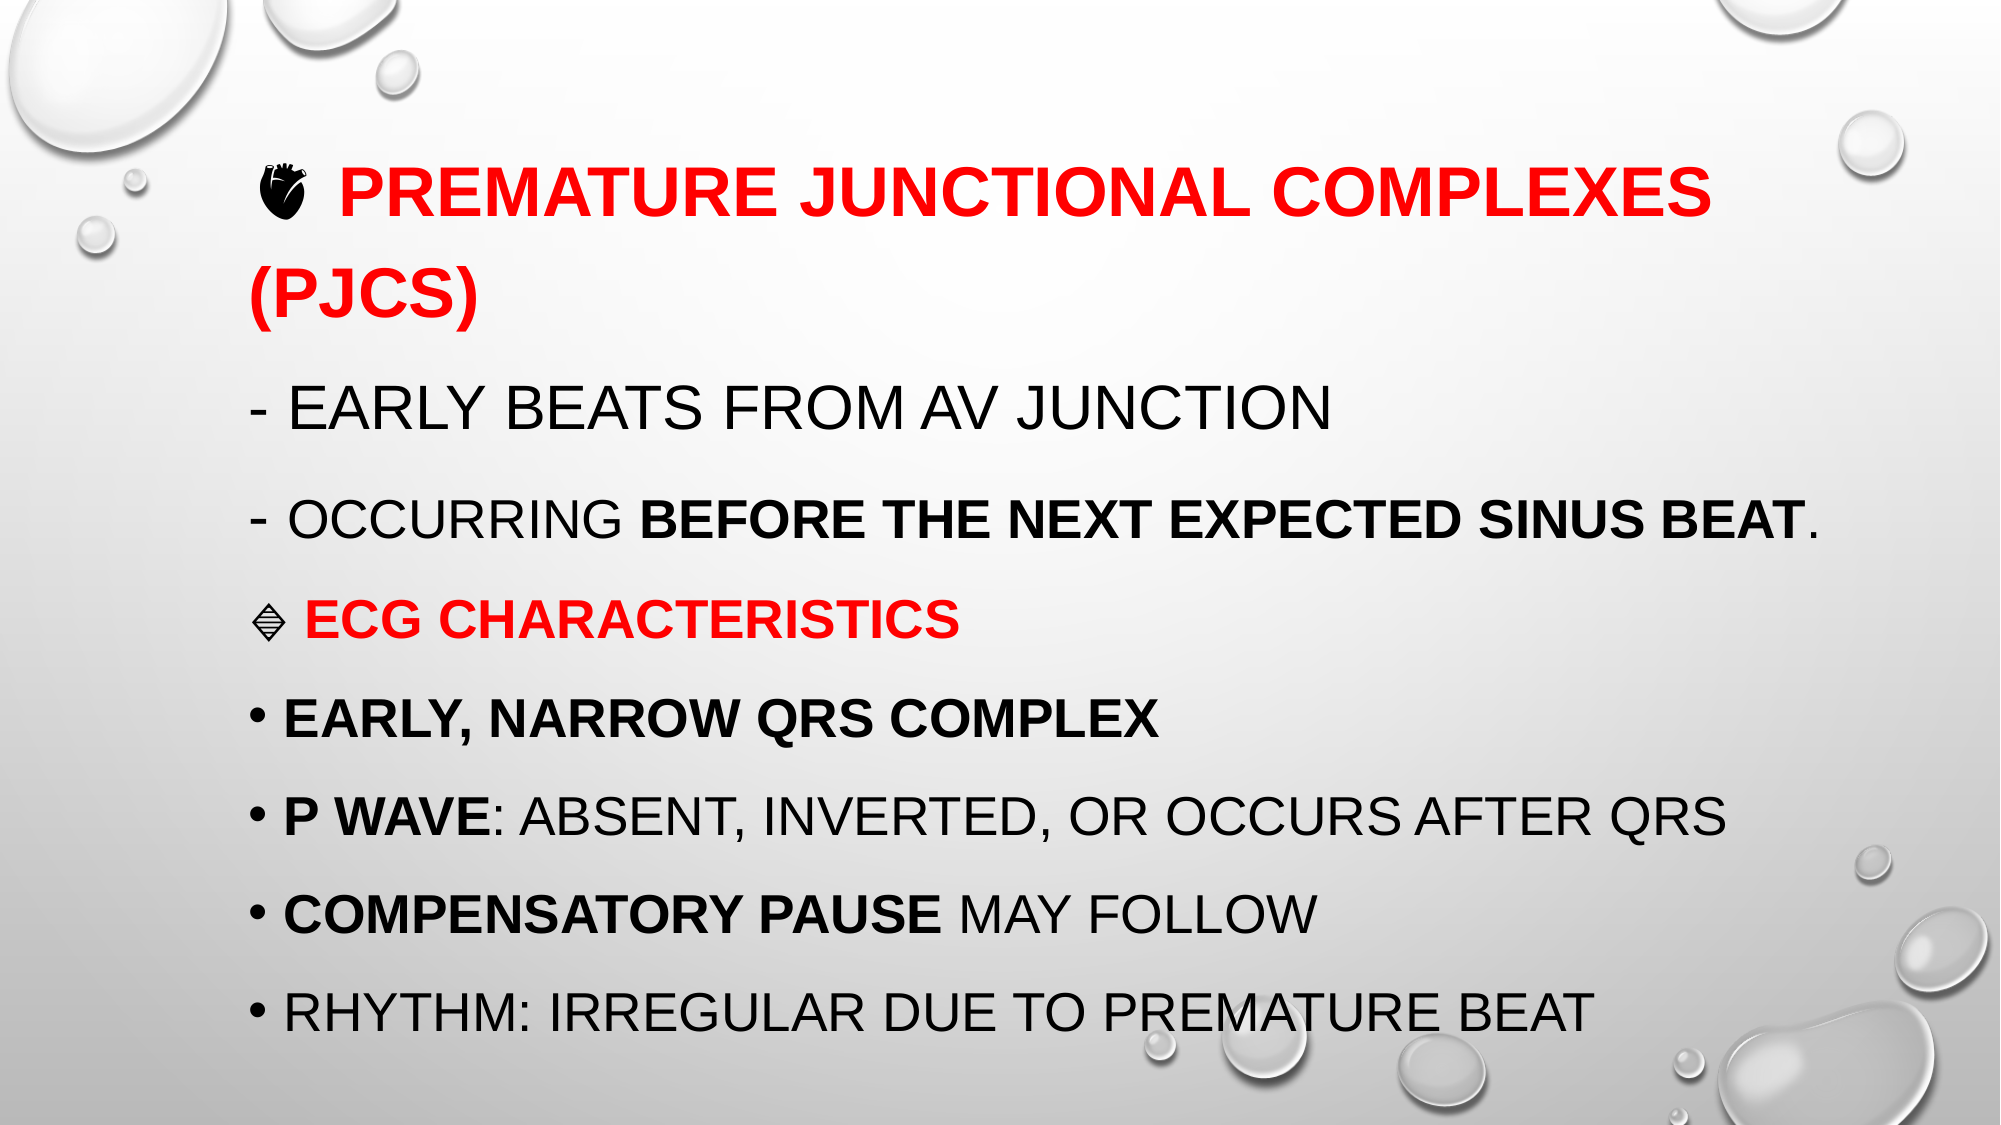

🫀 Premature Junctional Complexes (PJCs)
- Early beats from AV junction
- occurring before the next expected sinus beat.
🔹 ECG Characteristics
Early, narrow QRS complex
P wave: Absent, inverted, or occurs after QRS
Compensatory pause may follow
Rhythm: Irregular due to premature beat